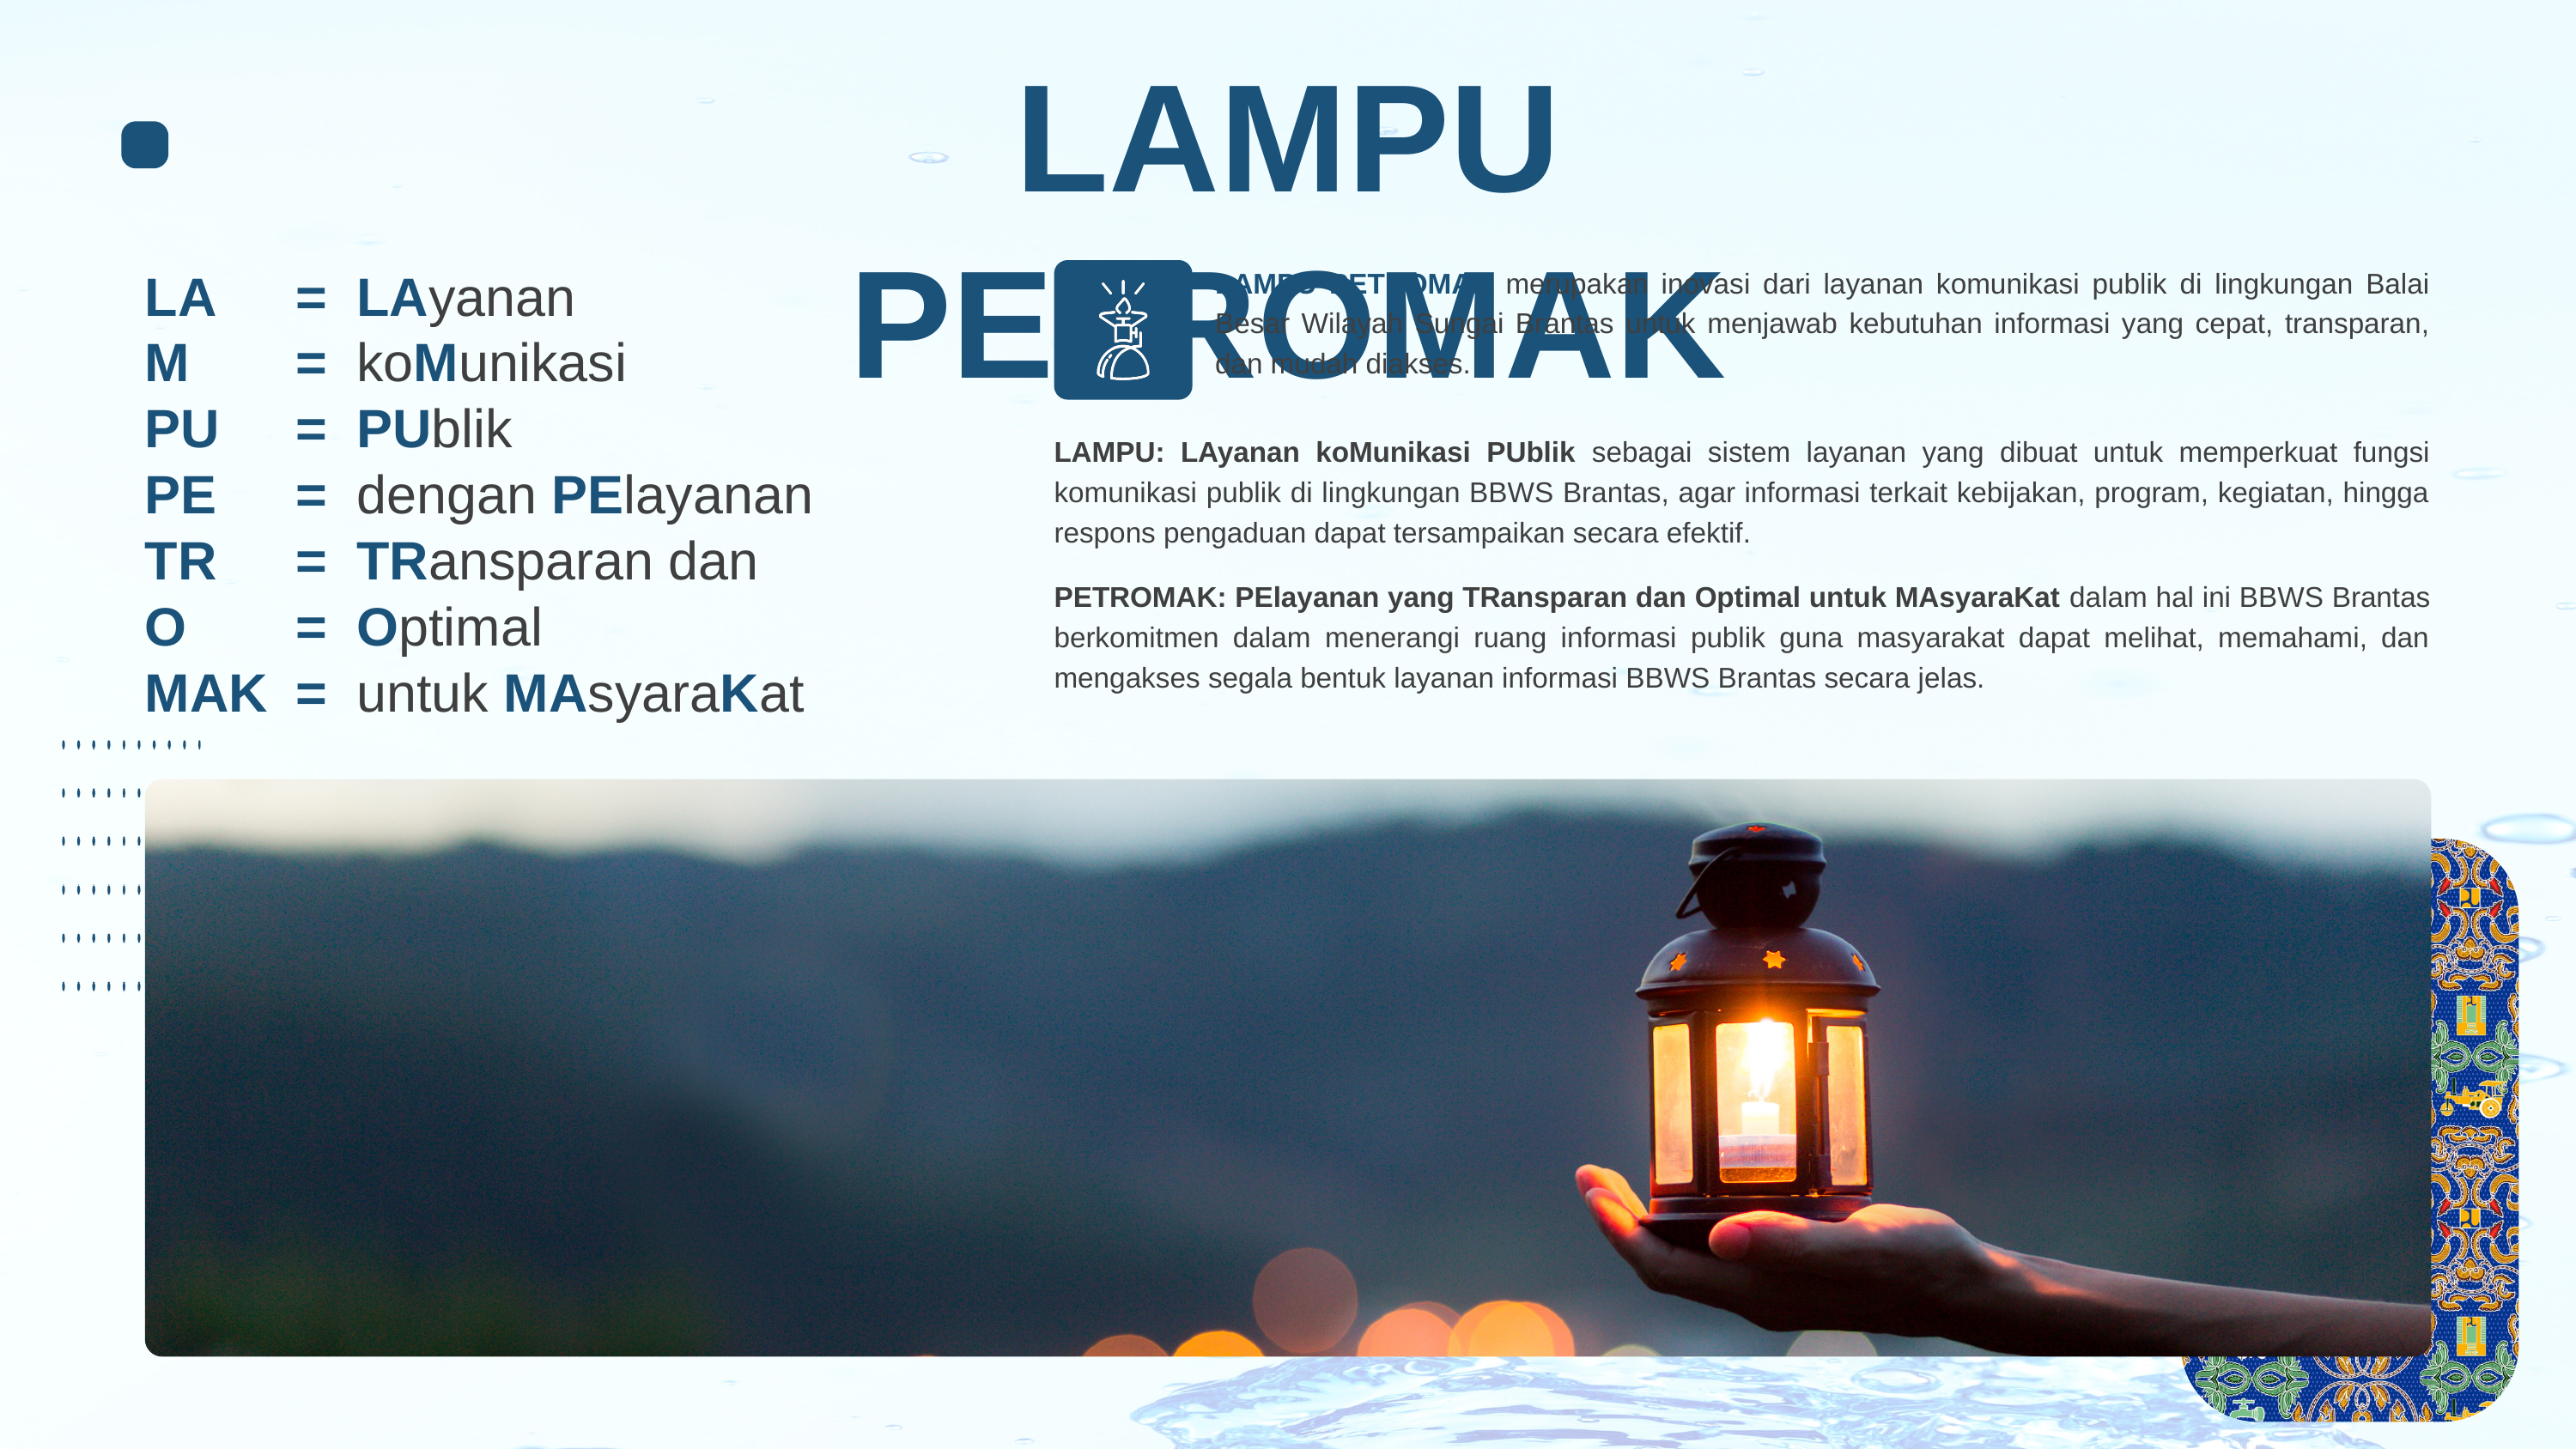

LAMPU PETROMAK

LAMPU PETROMAK merupakan inovasi dari layanan komunikasi publik di lingkungan Balai Besar Wilayah Sungai Brantas untuk menjawab kebutuhan informasi yang cepat, transparan, dan mudah diakses.

LA
M
PU
PE
TR
O
MAK
=
=
=
=
=
=
=
LAyanan
koMunikasi
PUblik
dengan PElayanan
TRansparan dan
Optimal
untuk MAsyaraKat

LAMPU: LAyanan koMunikasi PUblik sebagai sistem layanan yang dibuat untuk memperkuat fungsi komunikasi publik di lingkungan BBWS Brantas, agar informasi terkait kebijakan, program, kegiatan, hingga respons pengaduan dapat tersampaikan secara efektif.

PETROMAK: PElayanan yang TRansparan dan Optimal untuk MAsyaraKat dalam hal ini BBWS Brantas berkomitmen dalam menerangi ruang informasi publik guna masyarakat dapat melihat, memahami, dan mengakses segala bentuk layanan informasi BBWS Brantas secara jelas.